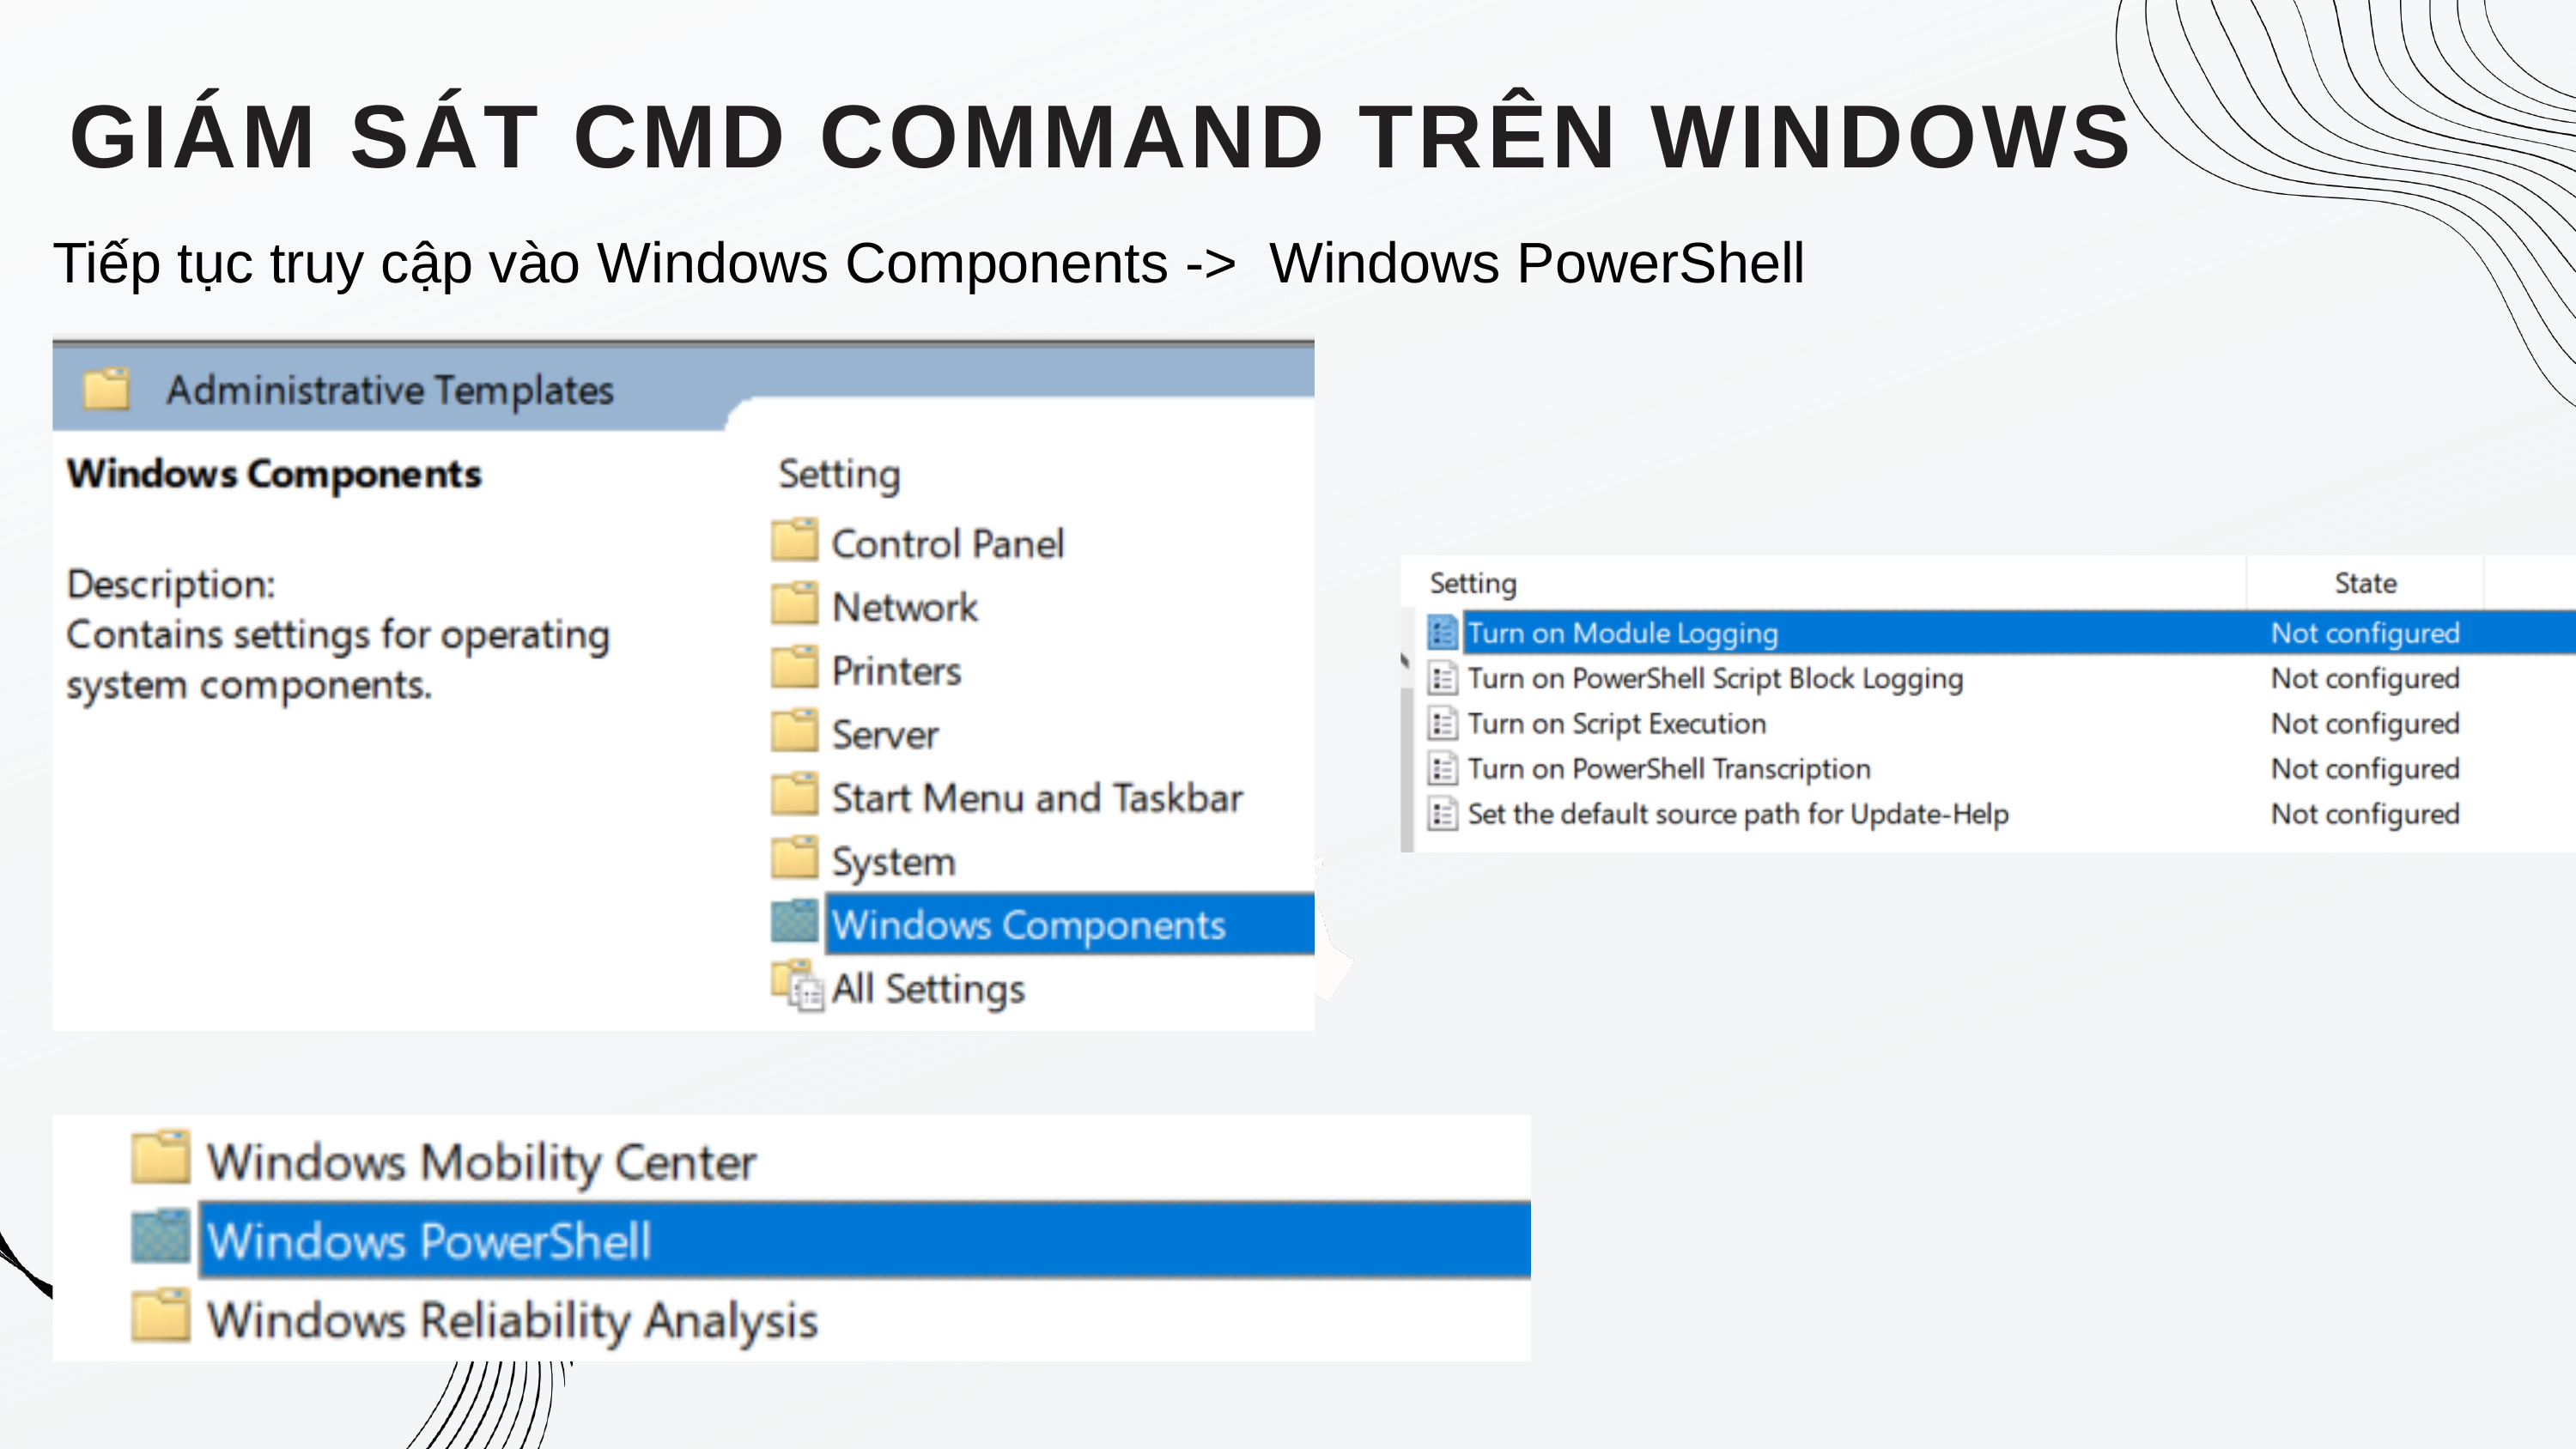

GIÁM SÁT CMD COMMAND TRÊN WINDOWS
Tiếp tục truy cập vào Windows Components ->  Windows PowerShell